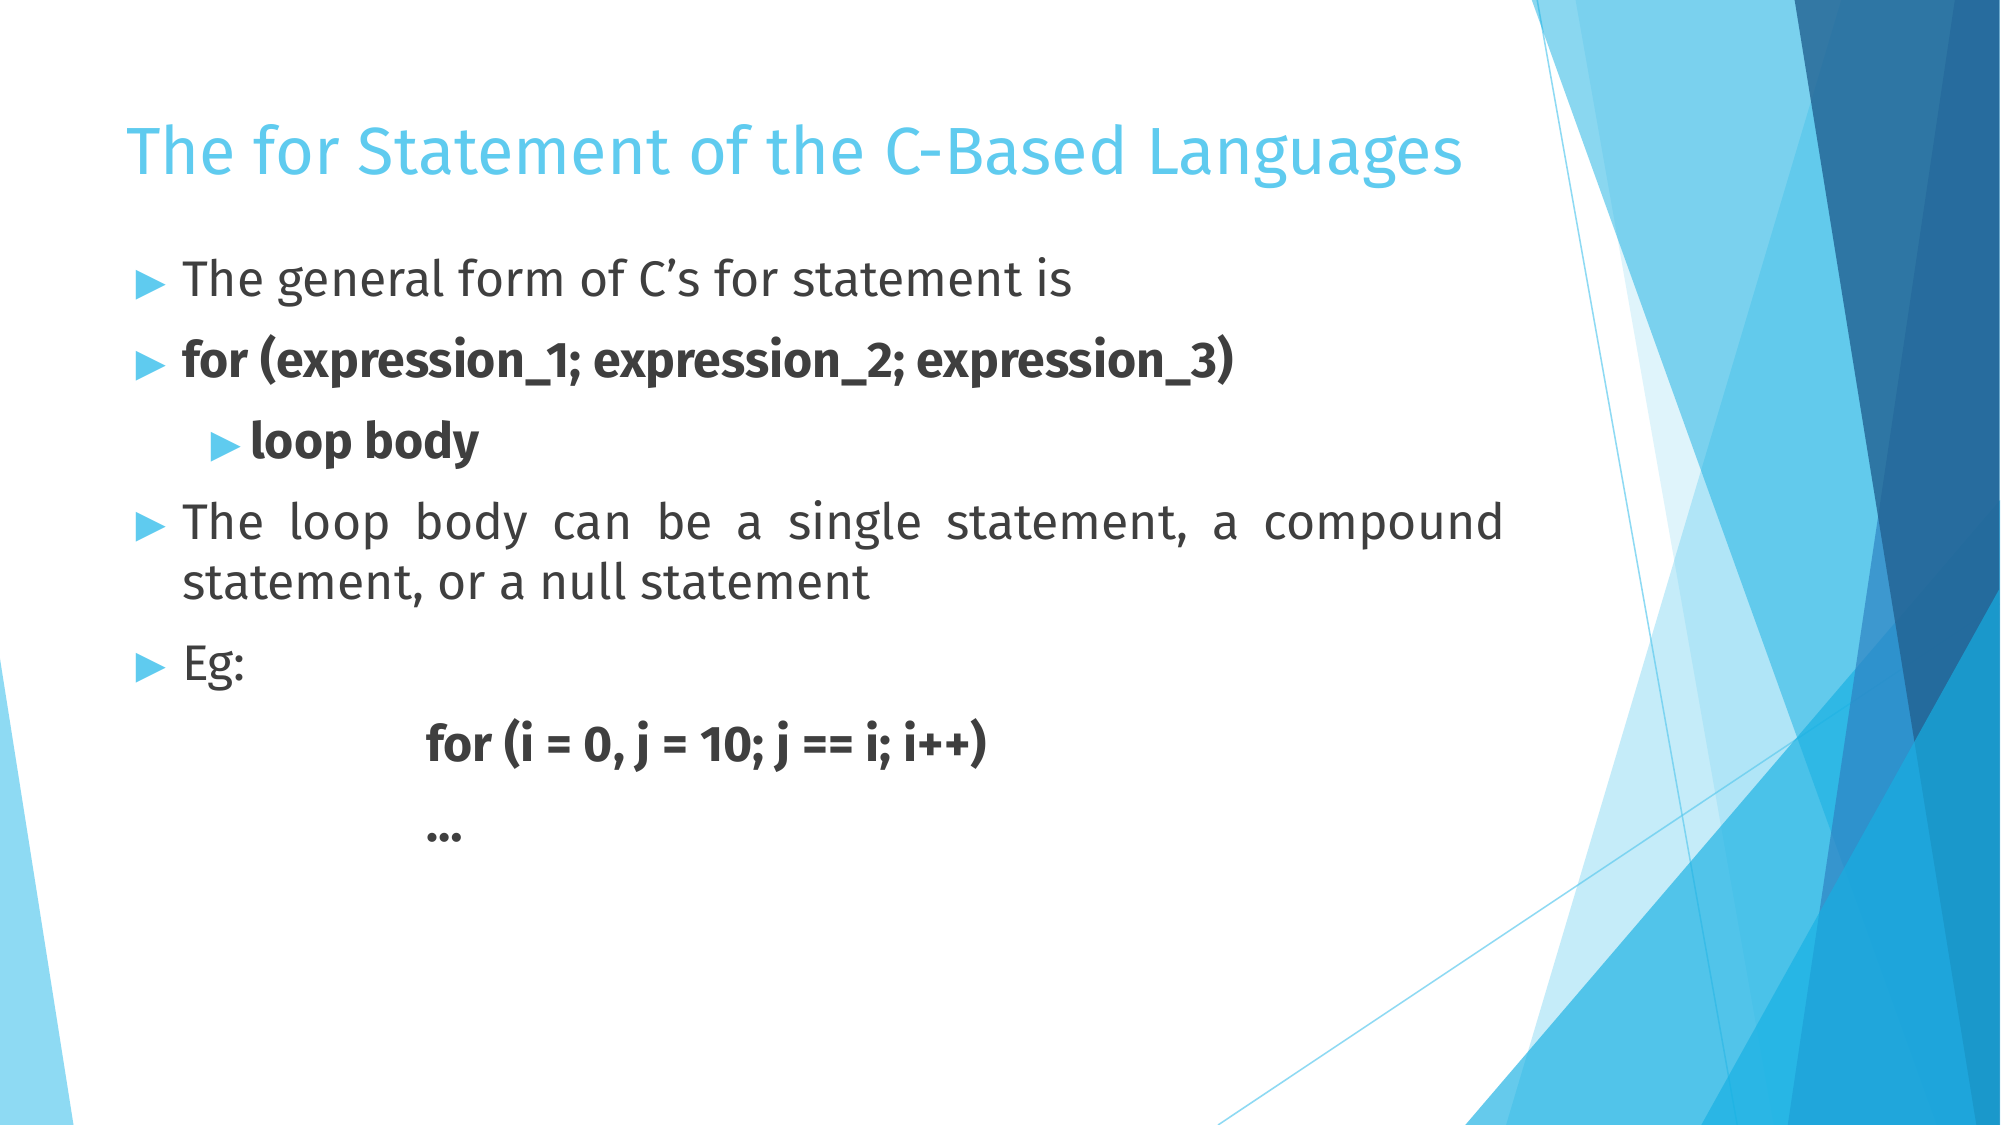

# The for Statement of the C-Based Languages
The general form of C’s for statement is
for (expression_1; expression_2; expression_3)
loop body
The loop body can be a single statement, a compound statement, or a null statement
Eg:
		for (i = 0, j = 10; j == i; i++)
		…